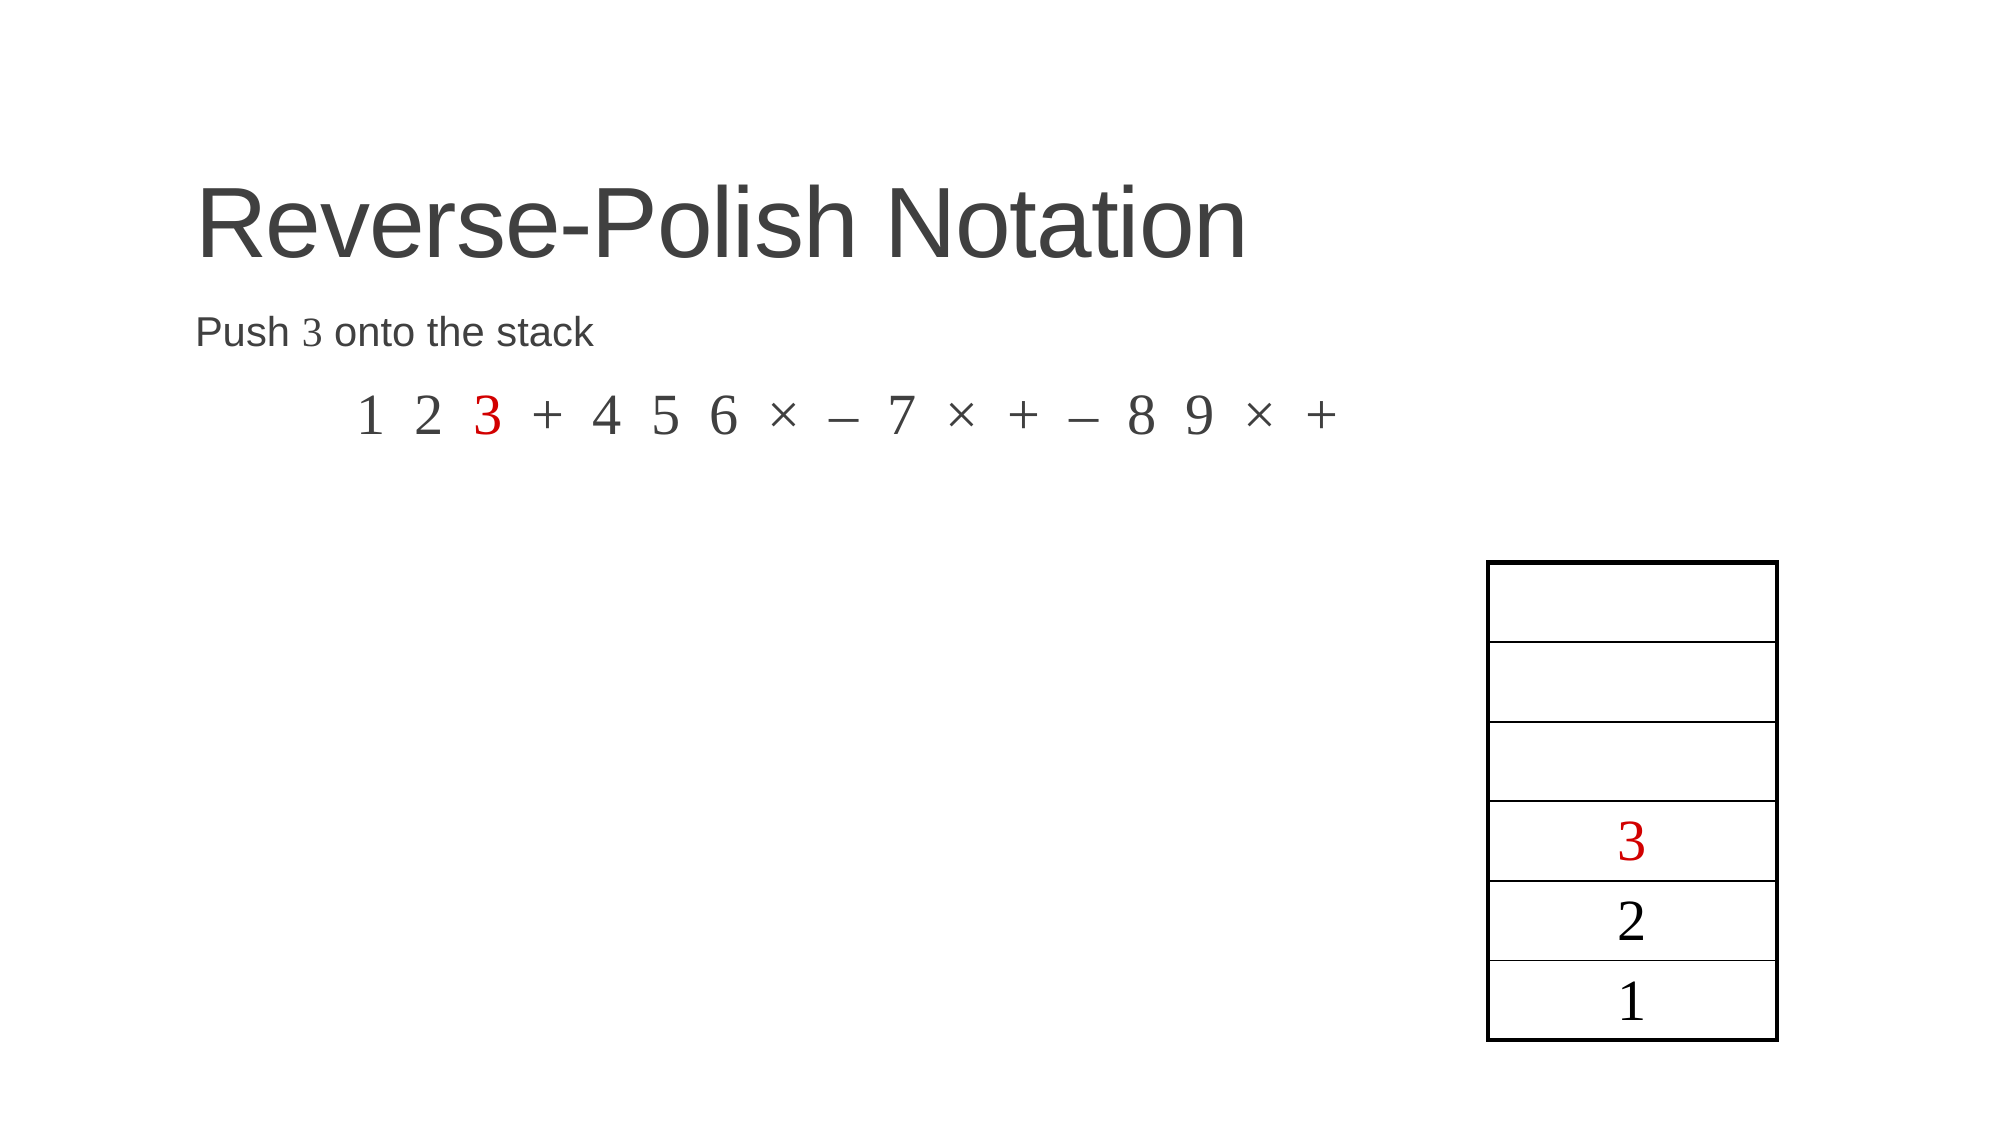

# Reverse-Polish Notation
	Push 3 onto the stack
		 1  2  3  +  4  5  6  ×  –  7  ×  +  –  8  9  ×  +

|  |
| --- |
|  |
|  |
| 3 |
| 2 |
| 1 |